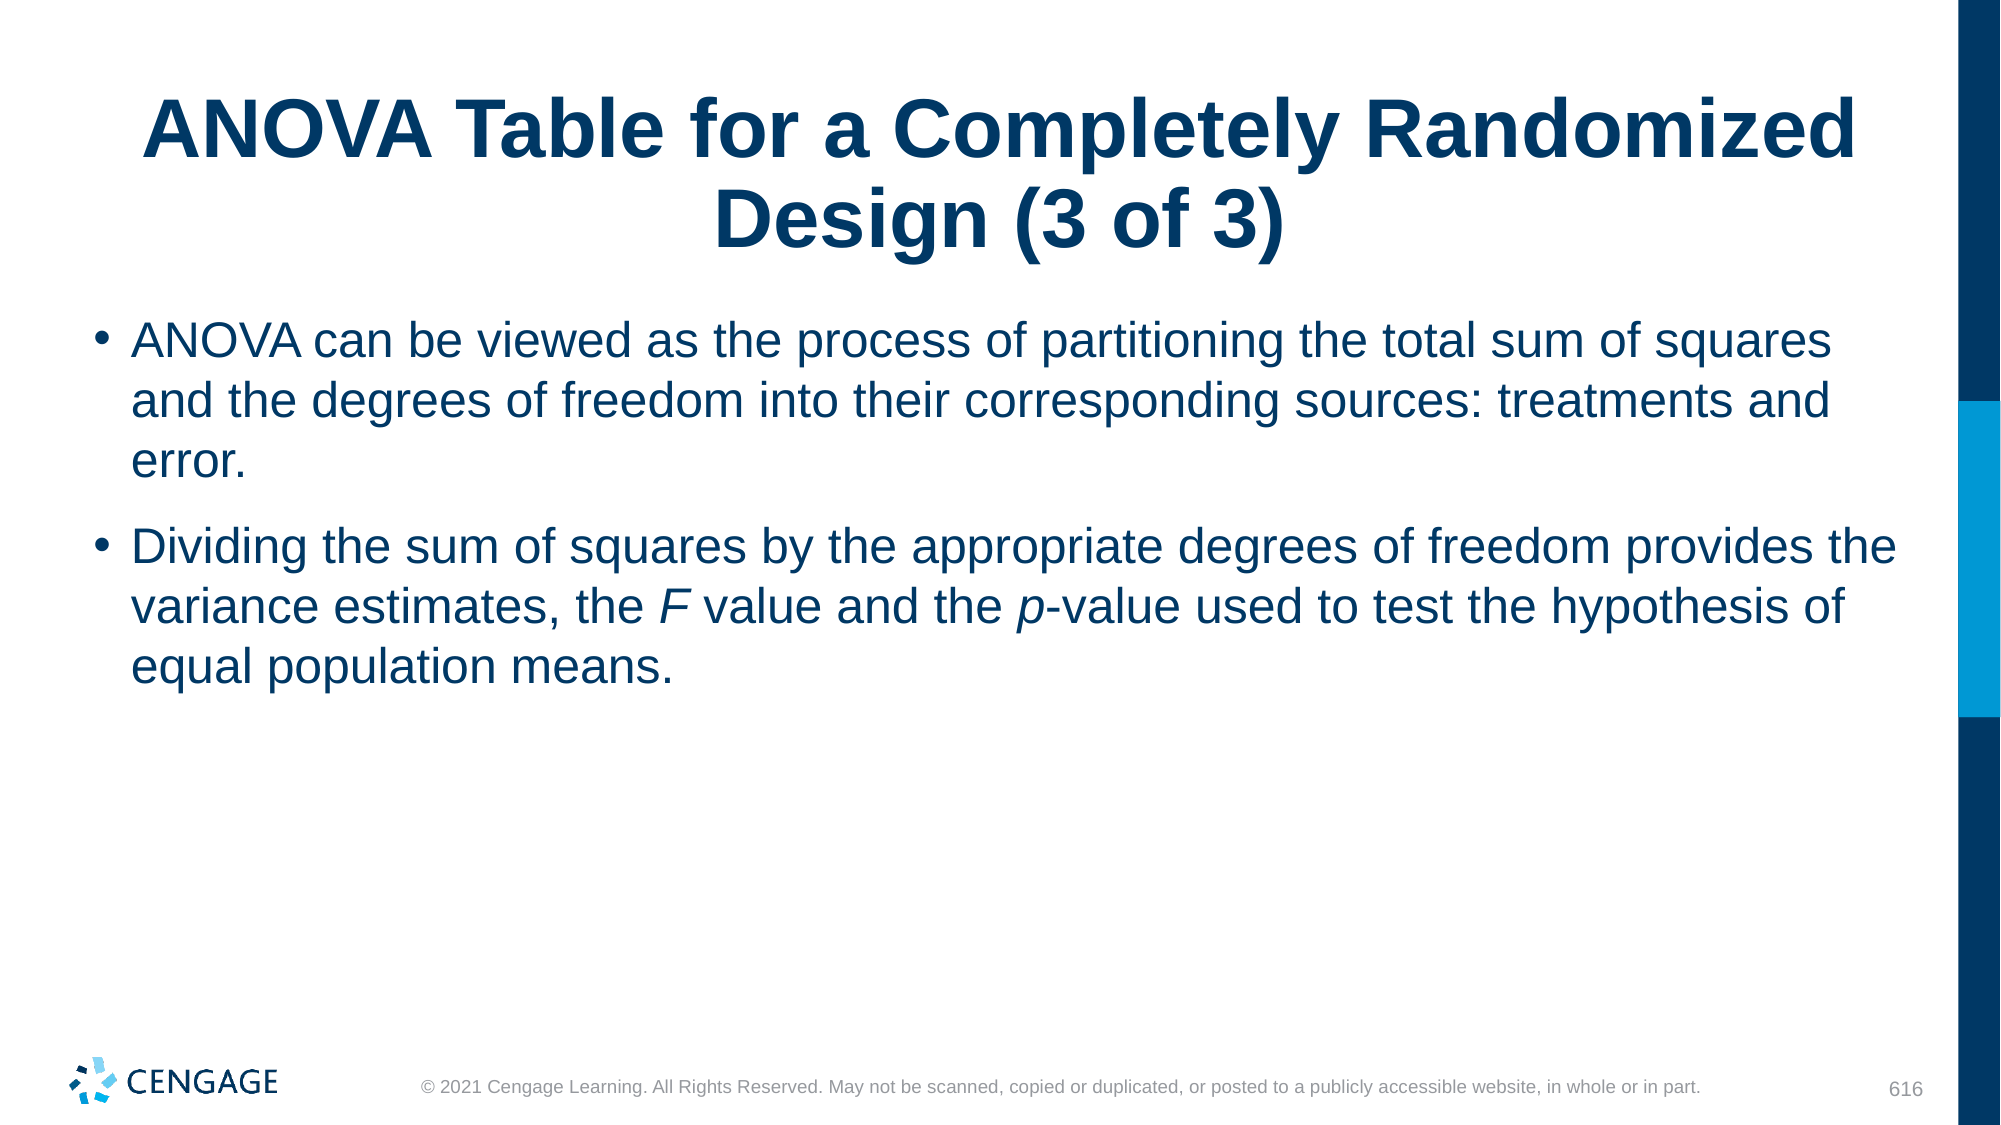

# ANOVA Table for a Completely Randomized Design (3 of 3)
ANOVA can be viewed as the process of partitioning the total sum of squares and the degrees of freedom into their corresponding sources: treatments and error.
Dividing the sum of squares by the appropriate degrees of freedom provides the variance estimates, the F value and the p-value used to test the hypothesis of equal population means.